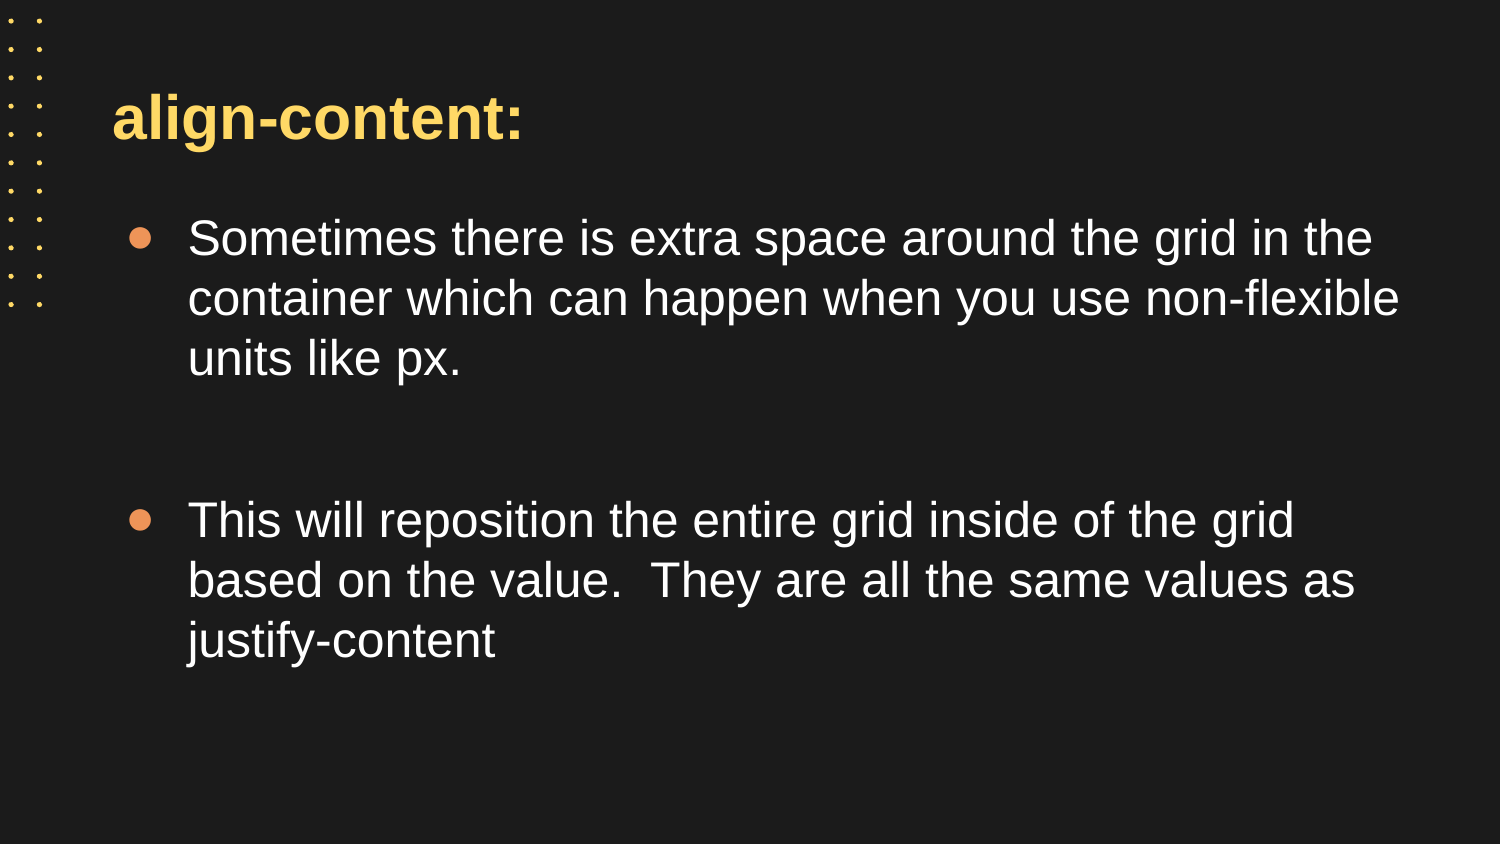

# align-content:
Sometimes there is extra space around the grid in the container which can happen when you use non-flexible units like px.

This will reposition the entire grid inside of the grid based on the value.  They are all the same values as justify-content